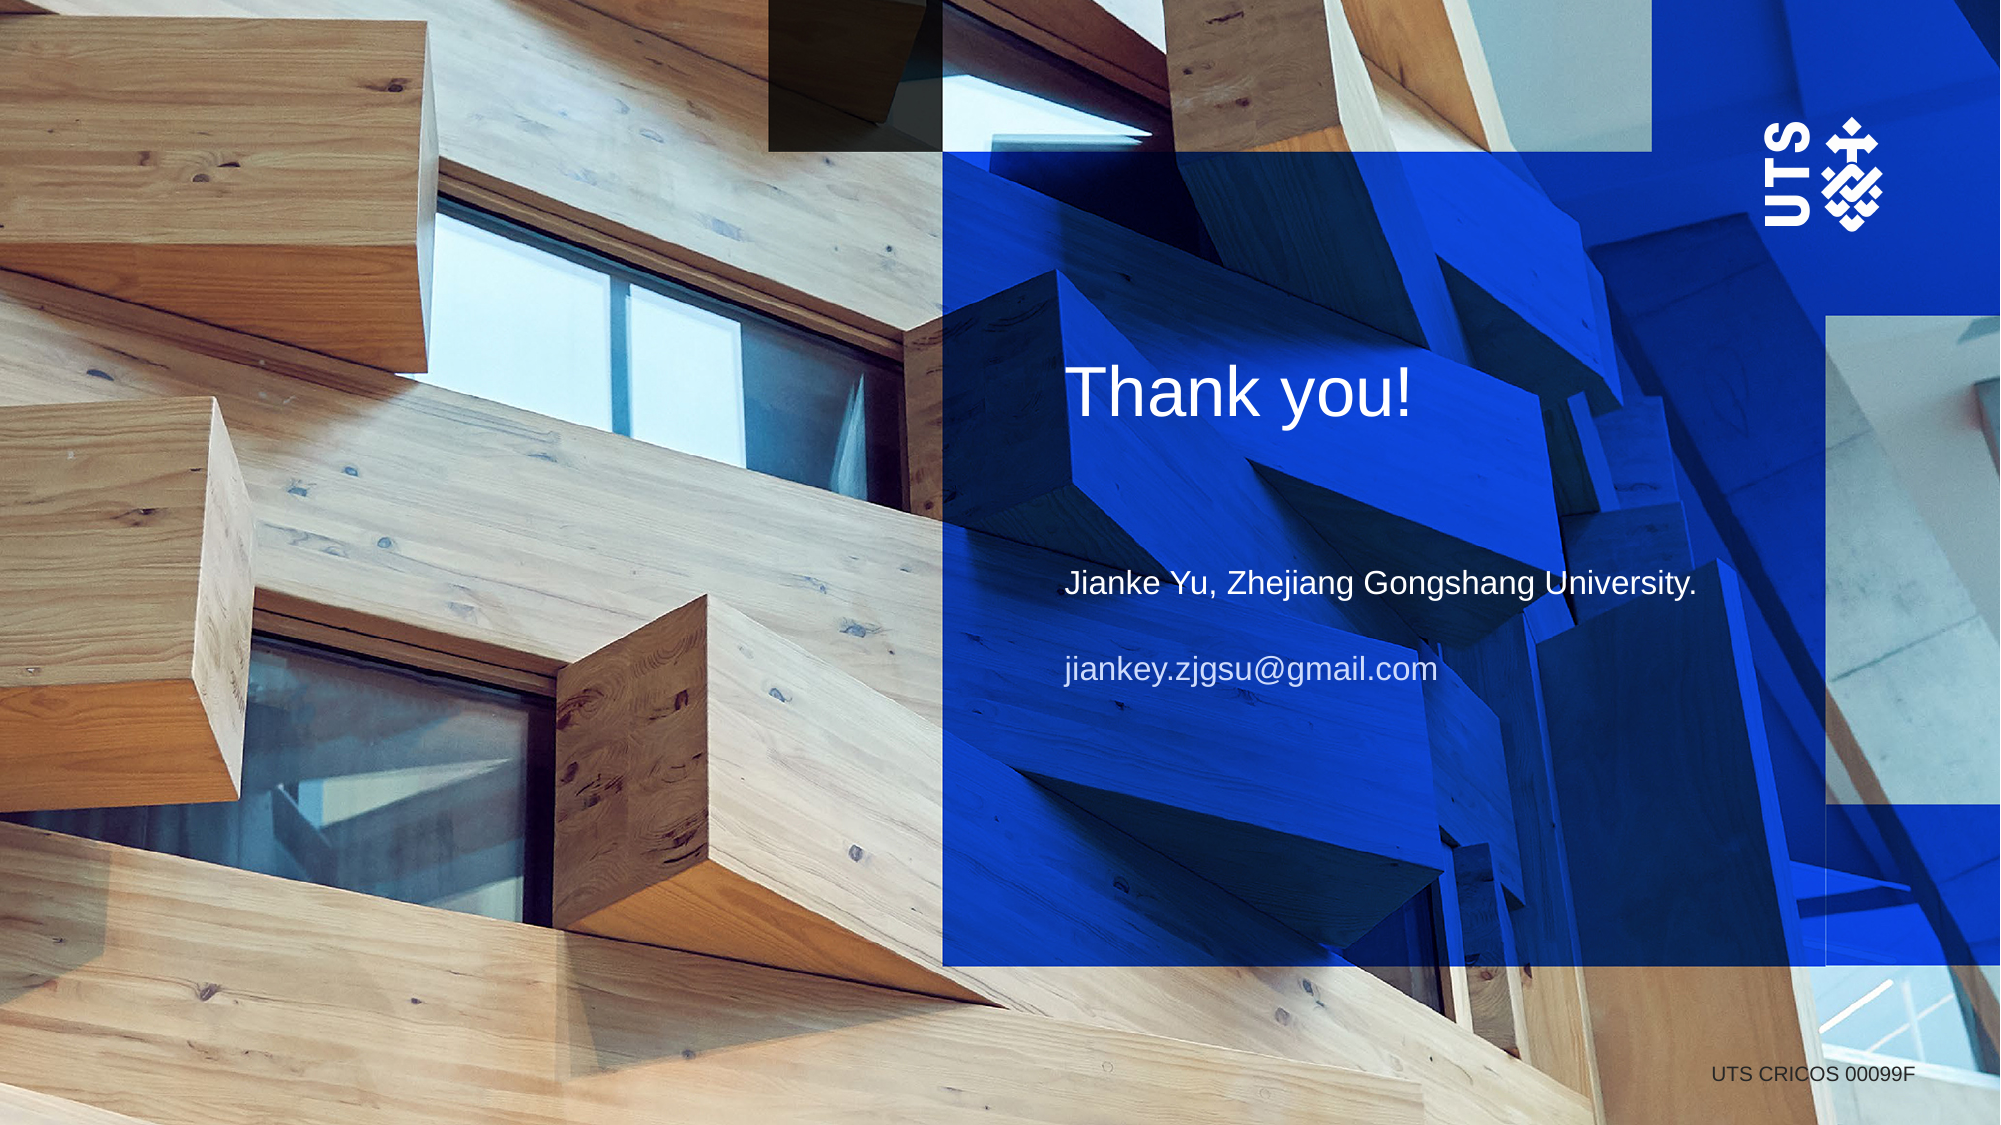

# Thank you!
Jianke Yu, Zhejiang Gongshang University.

jiankey.zjgsu@gmail.com